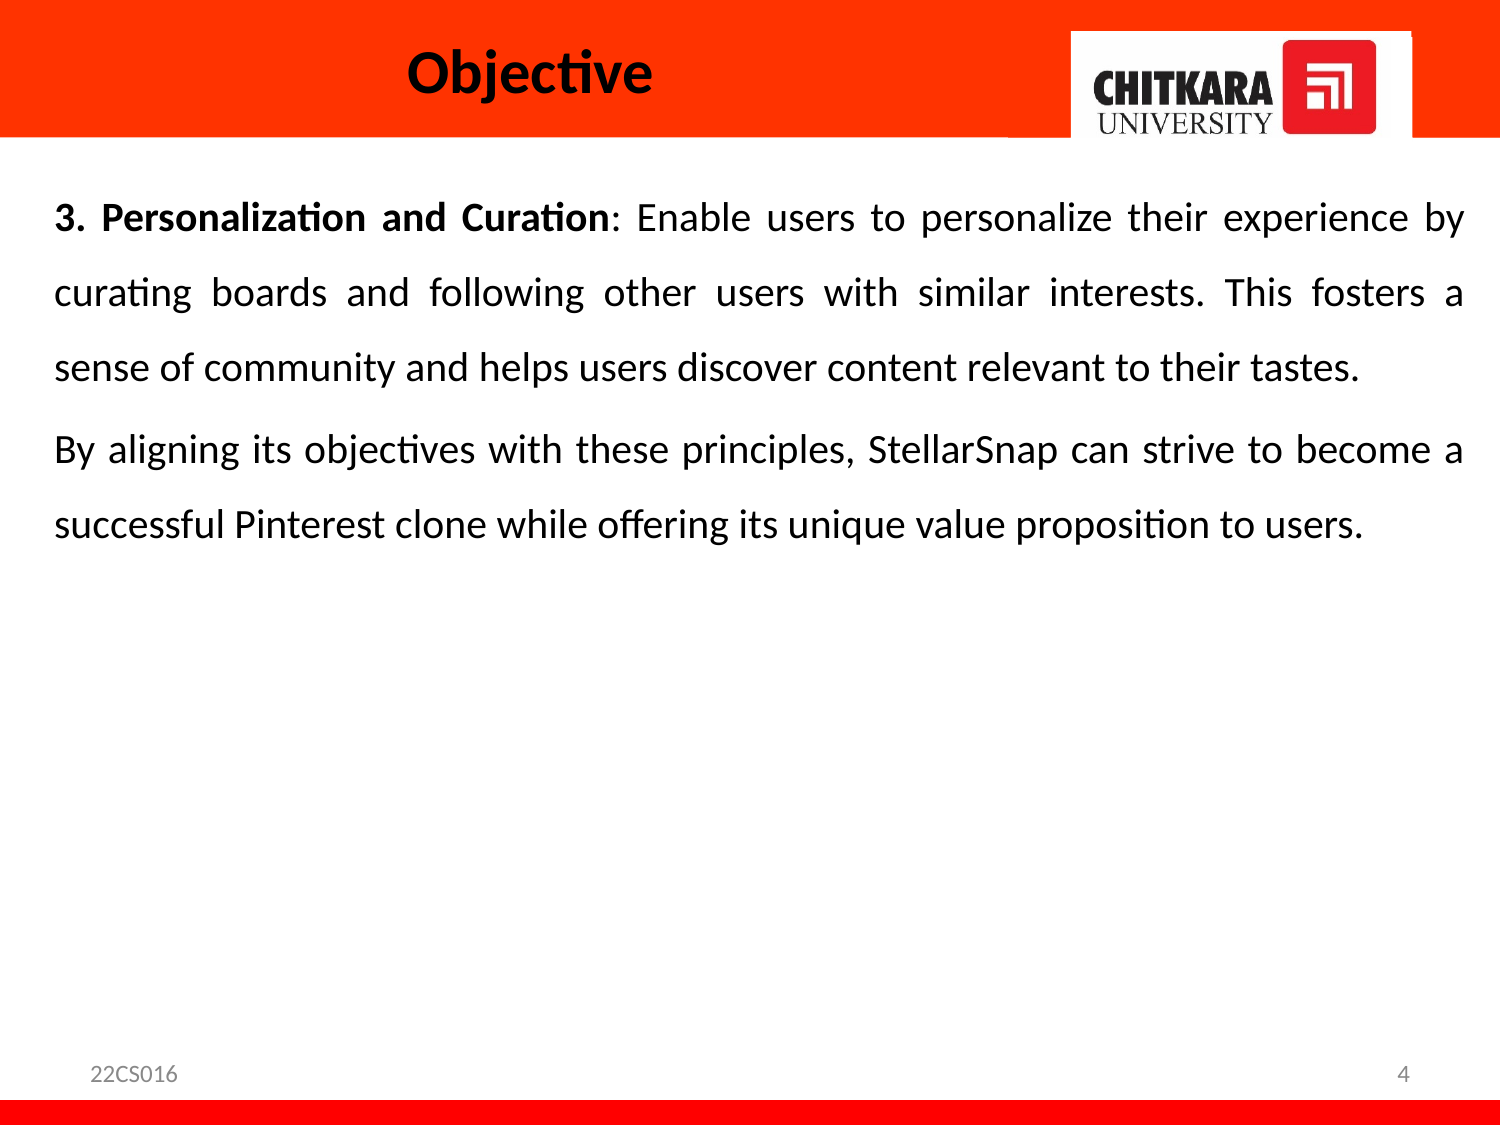

# Objective
3. Personalization and Curation: Enable users to personalize their experience by curating boards and following other users with similar interests. This fosters a sense of community and helps users discover content relevant to their tastes.
By aligning its objectives with these principles, StellarSnap can strive to become a successful Pinterest clone while offering its unique value proposition to users.
22CS016
4